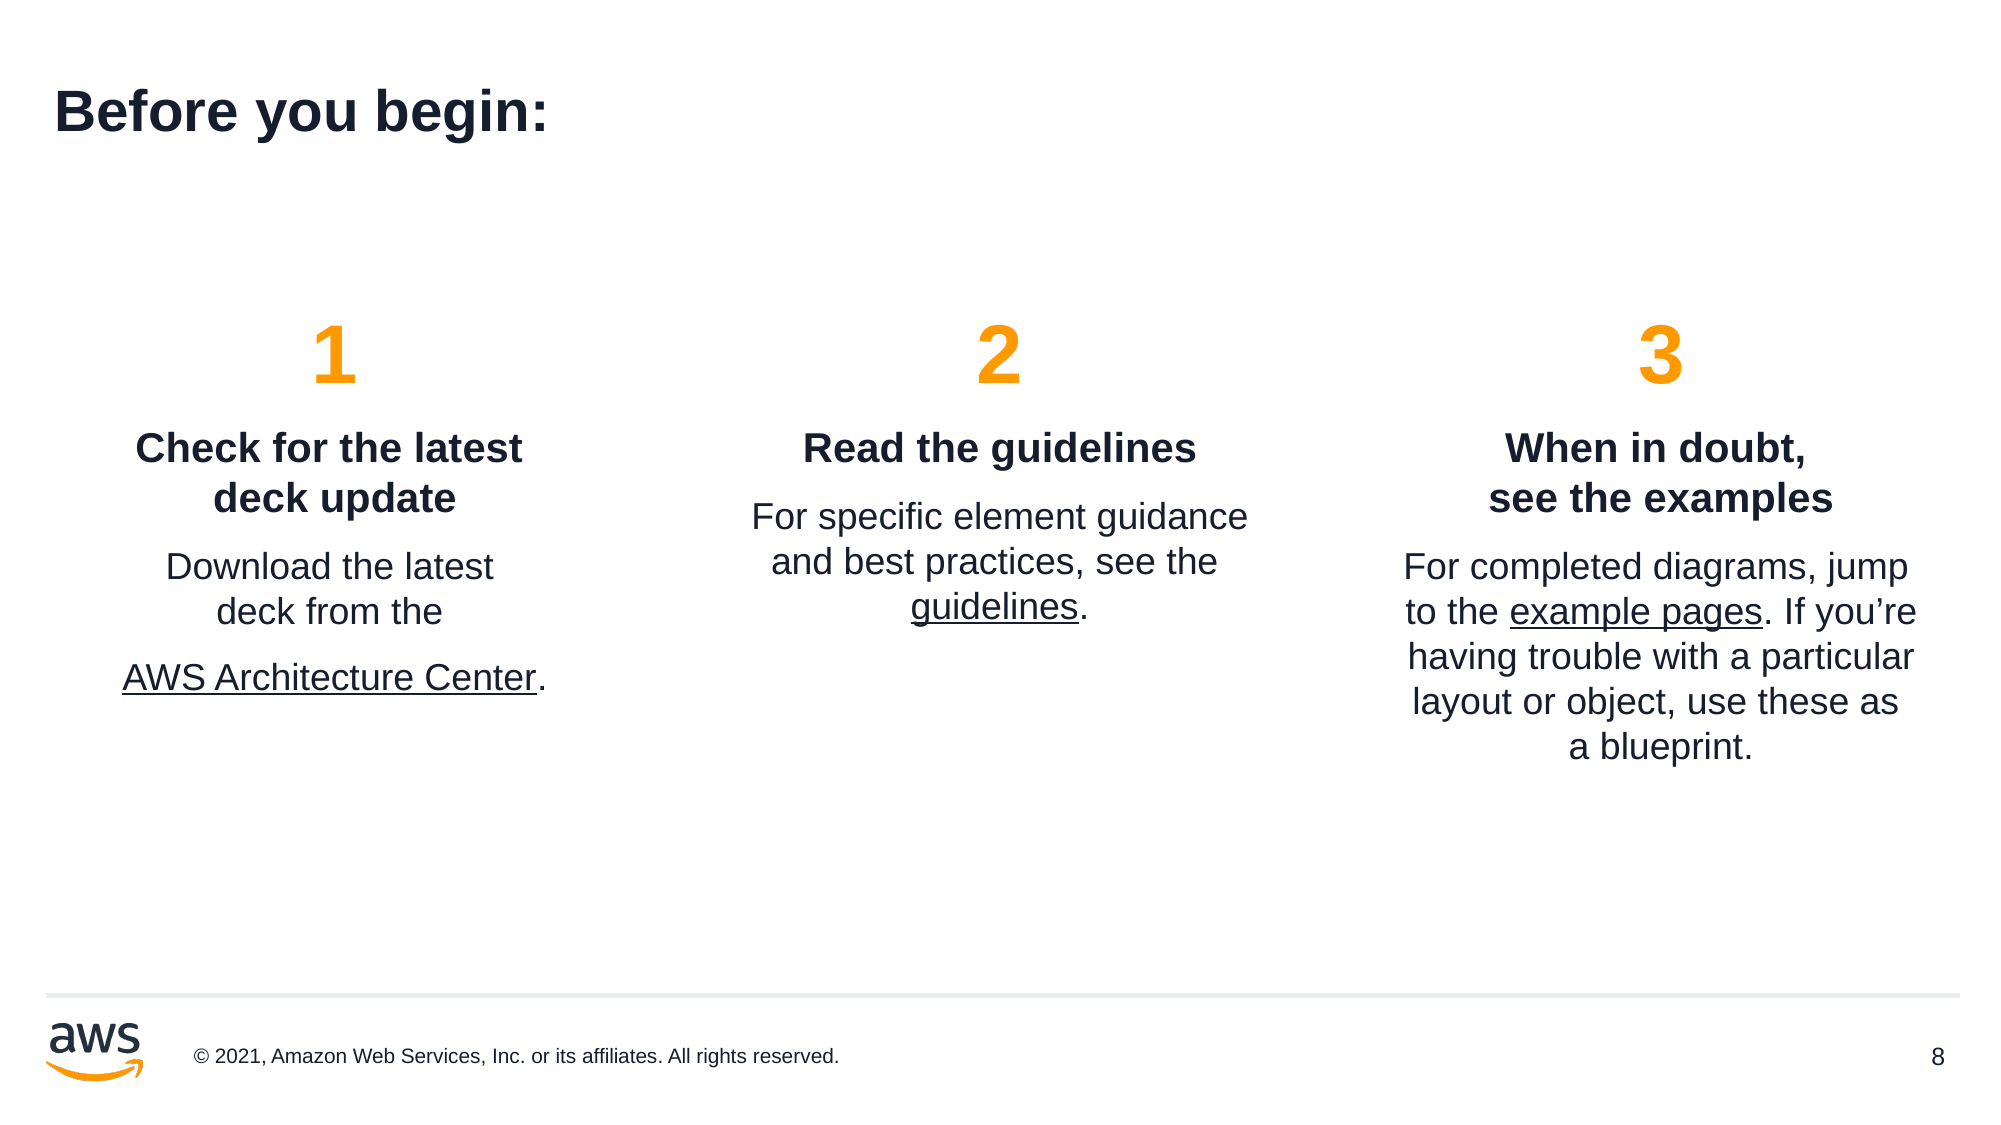

# Before you begin:
1
Check for the latest
deck update
Download the latest
deck from the
AWS Architecture Center.

2
Read the guidelines
For specific element guidance and best practices, see the guidelines.

3
When in doubt,
see the examples
For completed diagrams, jump
to the example pages. If you’re having trouble with a particular layout or object, use these as
a blueprint.
© 2021, Amazon Web Services, Inc. or its affiliates. All rights reserved.
8